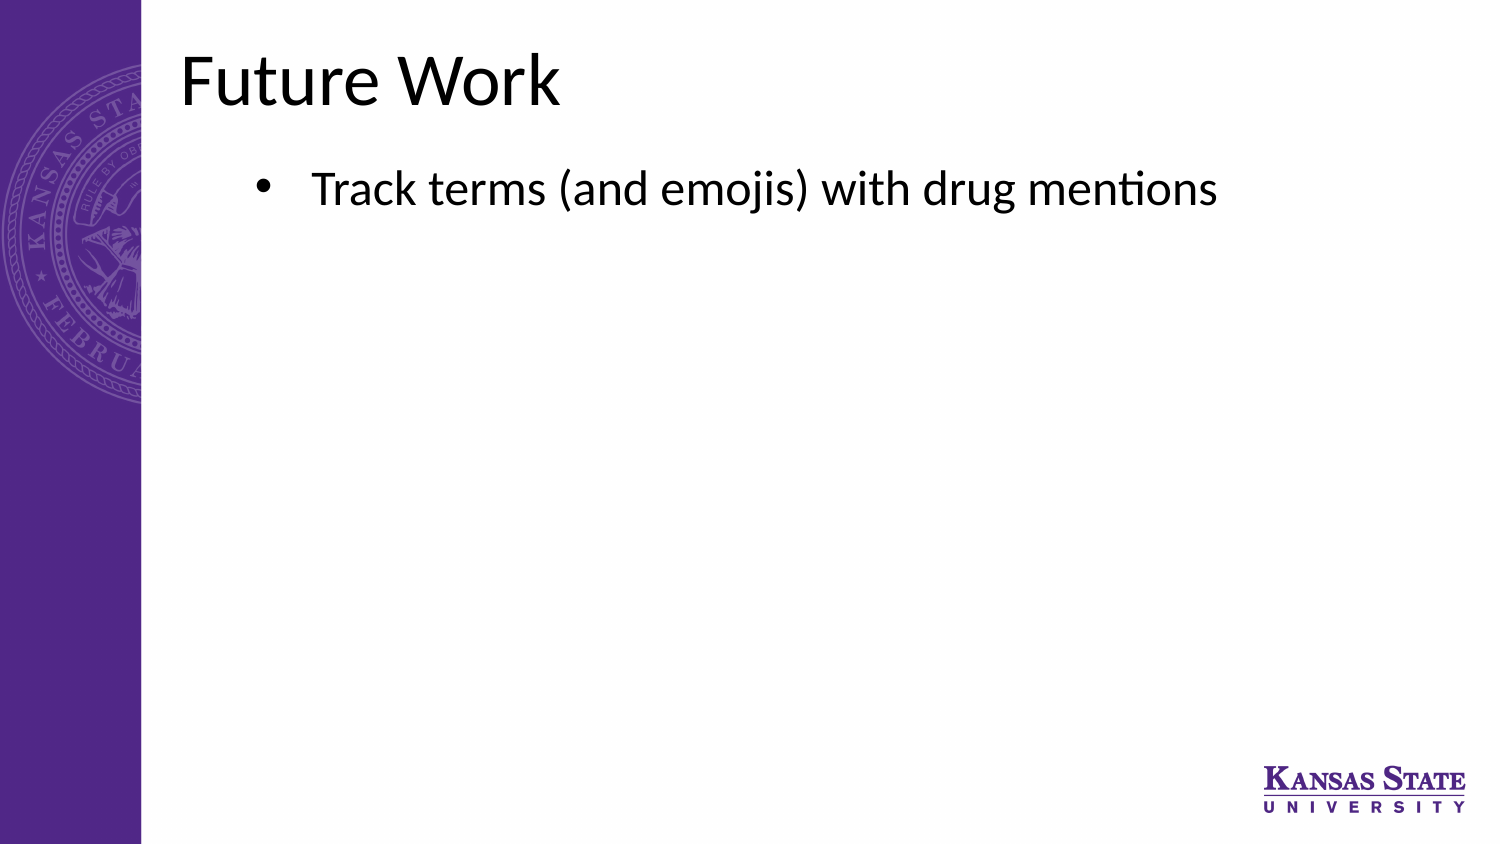

# Future Work
Track terms (and emojis) with drug mentions